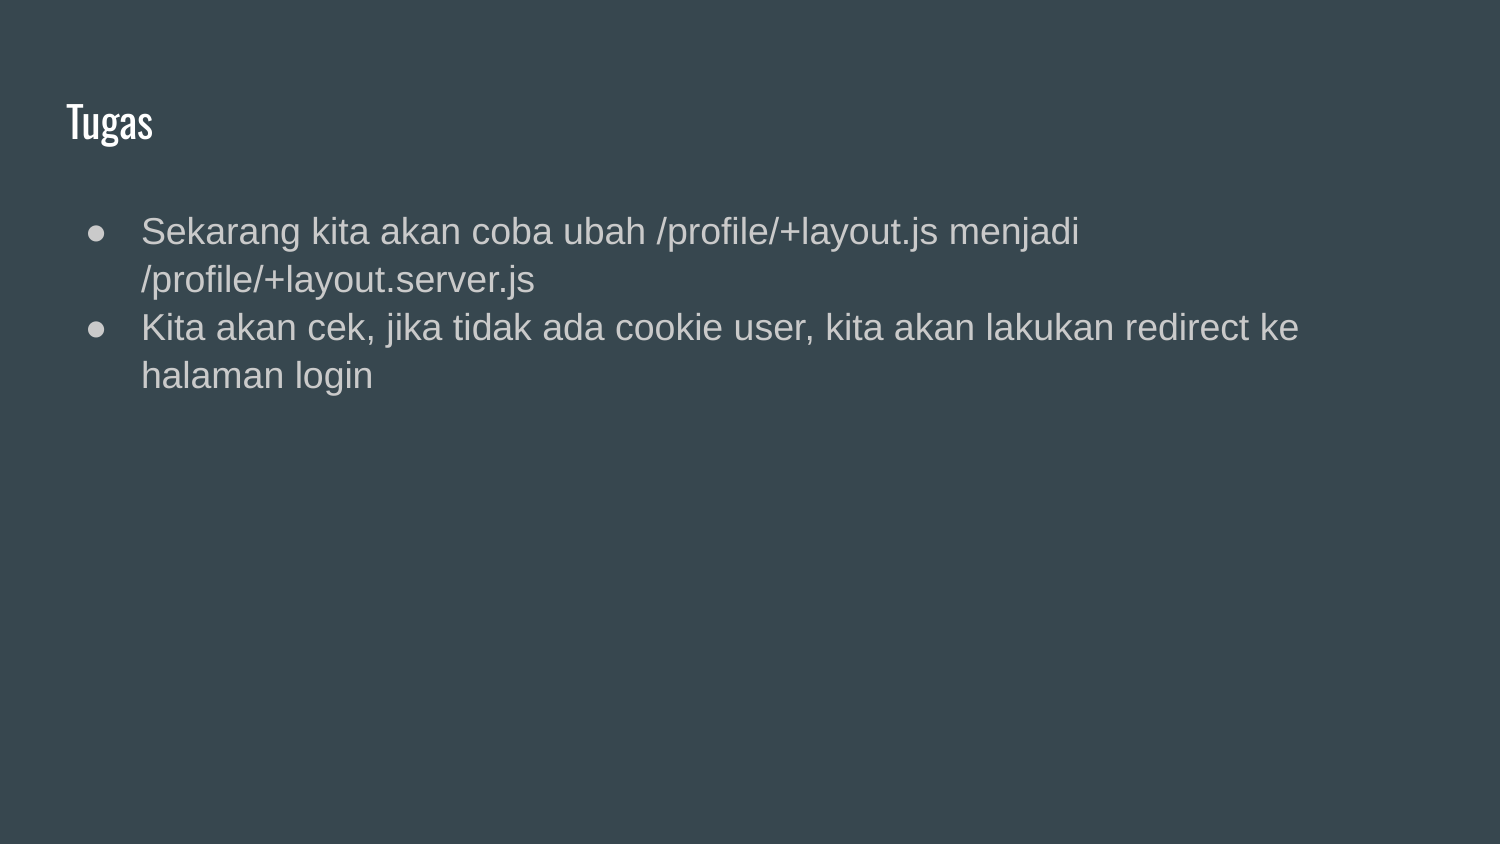

# Tugas
Sekarang kita akan coba ubah /profile/+layout.js menjadi /profile/+layout.server.js
Kita akan cek, jika tidak ada cookie user, kita akan lakukan redirect ke halaman login